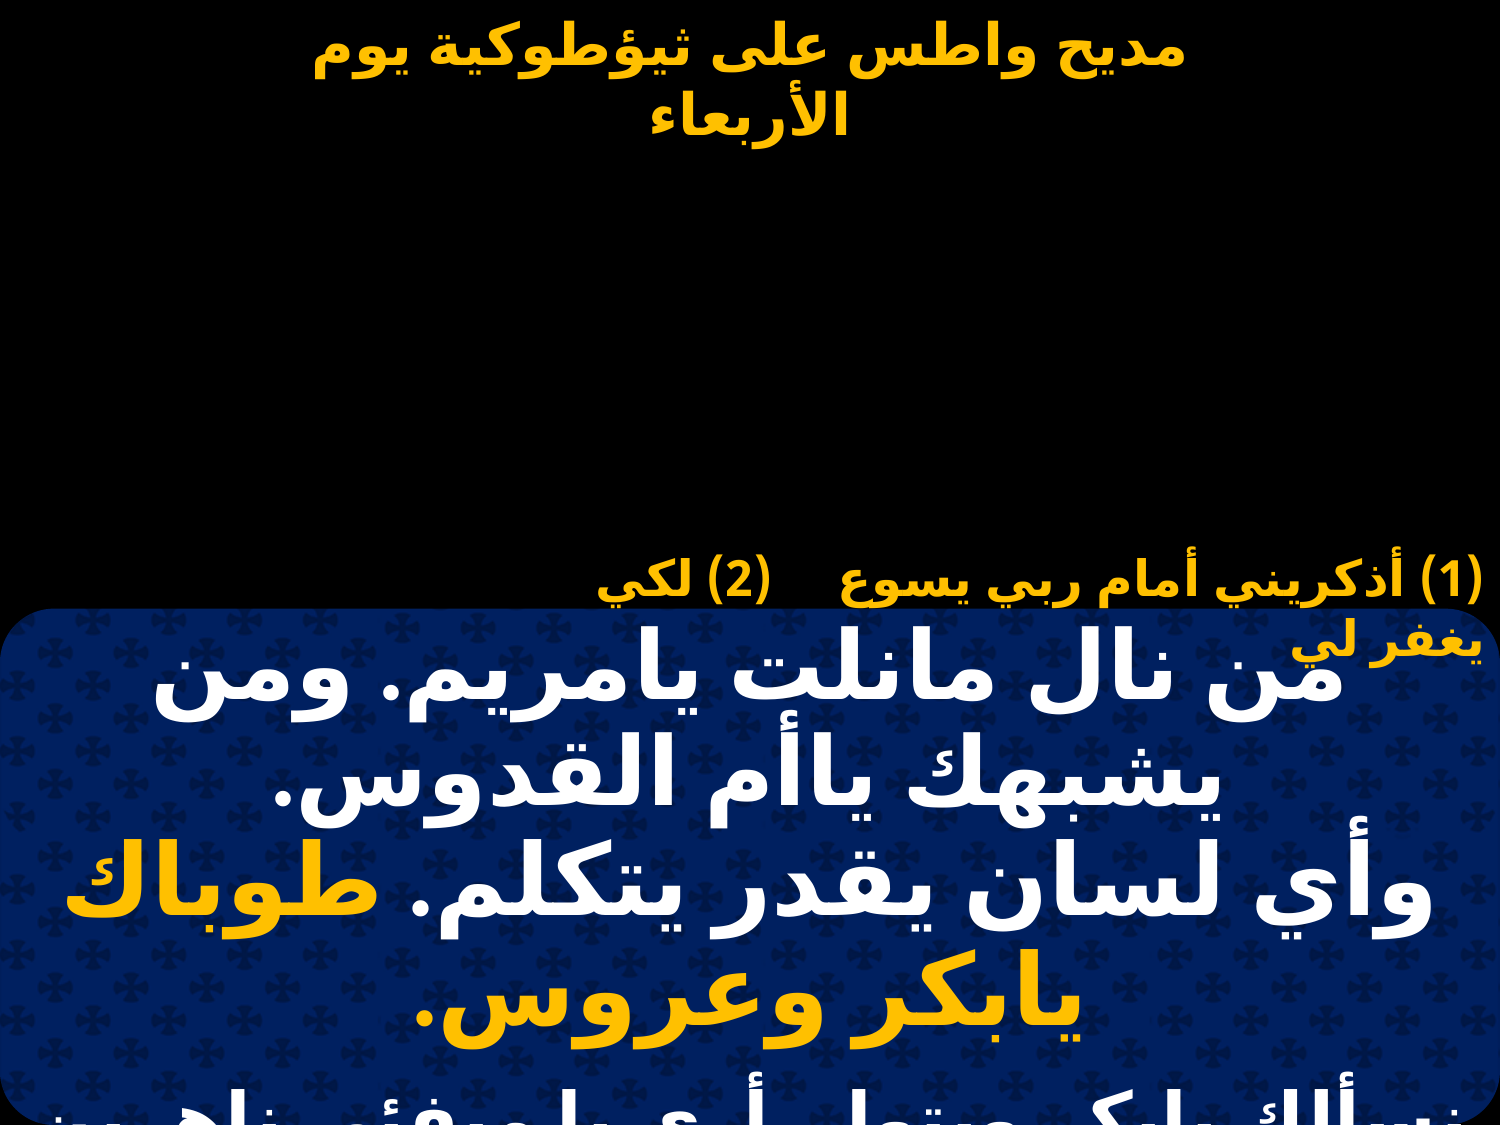

#
(1) أذكريني أمام ربي يسوع     (2) لكي يغفر لي
| من نال مانلت يامريم. ومن يشبهك ياأم القدوس. وأي لسان يقدر يتكلم. طوباك يابكر وعروس. |
| --- |
|  |
| نسألك يابكر وبتول. أري با ميفئي ناهرين باشويس إيسوس(1). هينا إن تين كو إيفول(2). طوباك يابكر وعروس. |